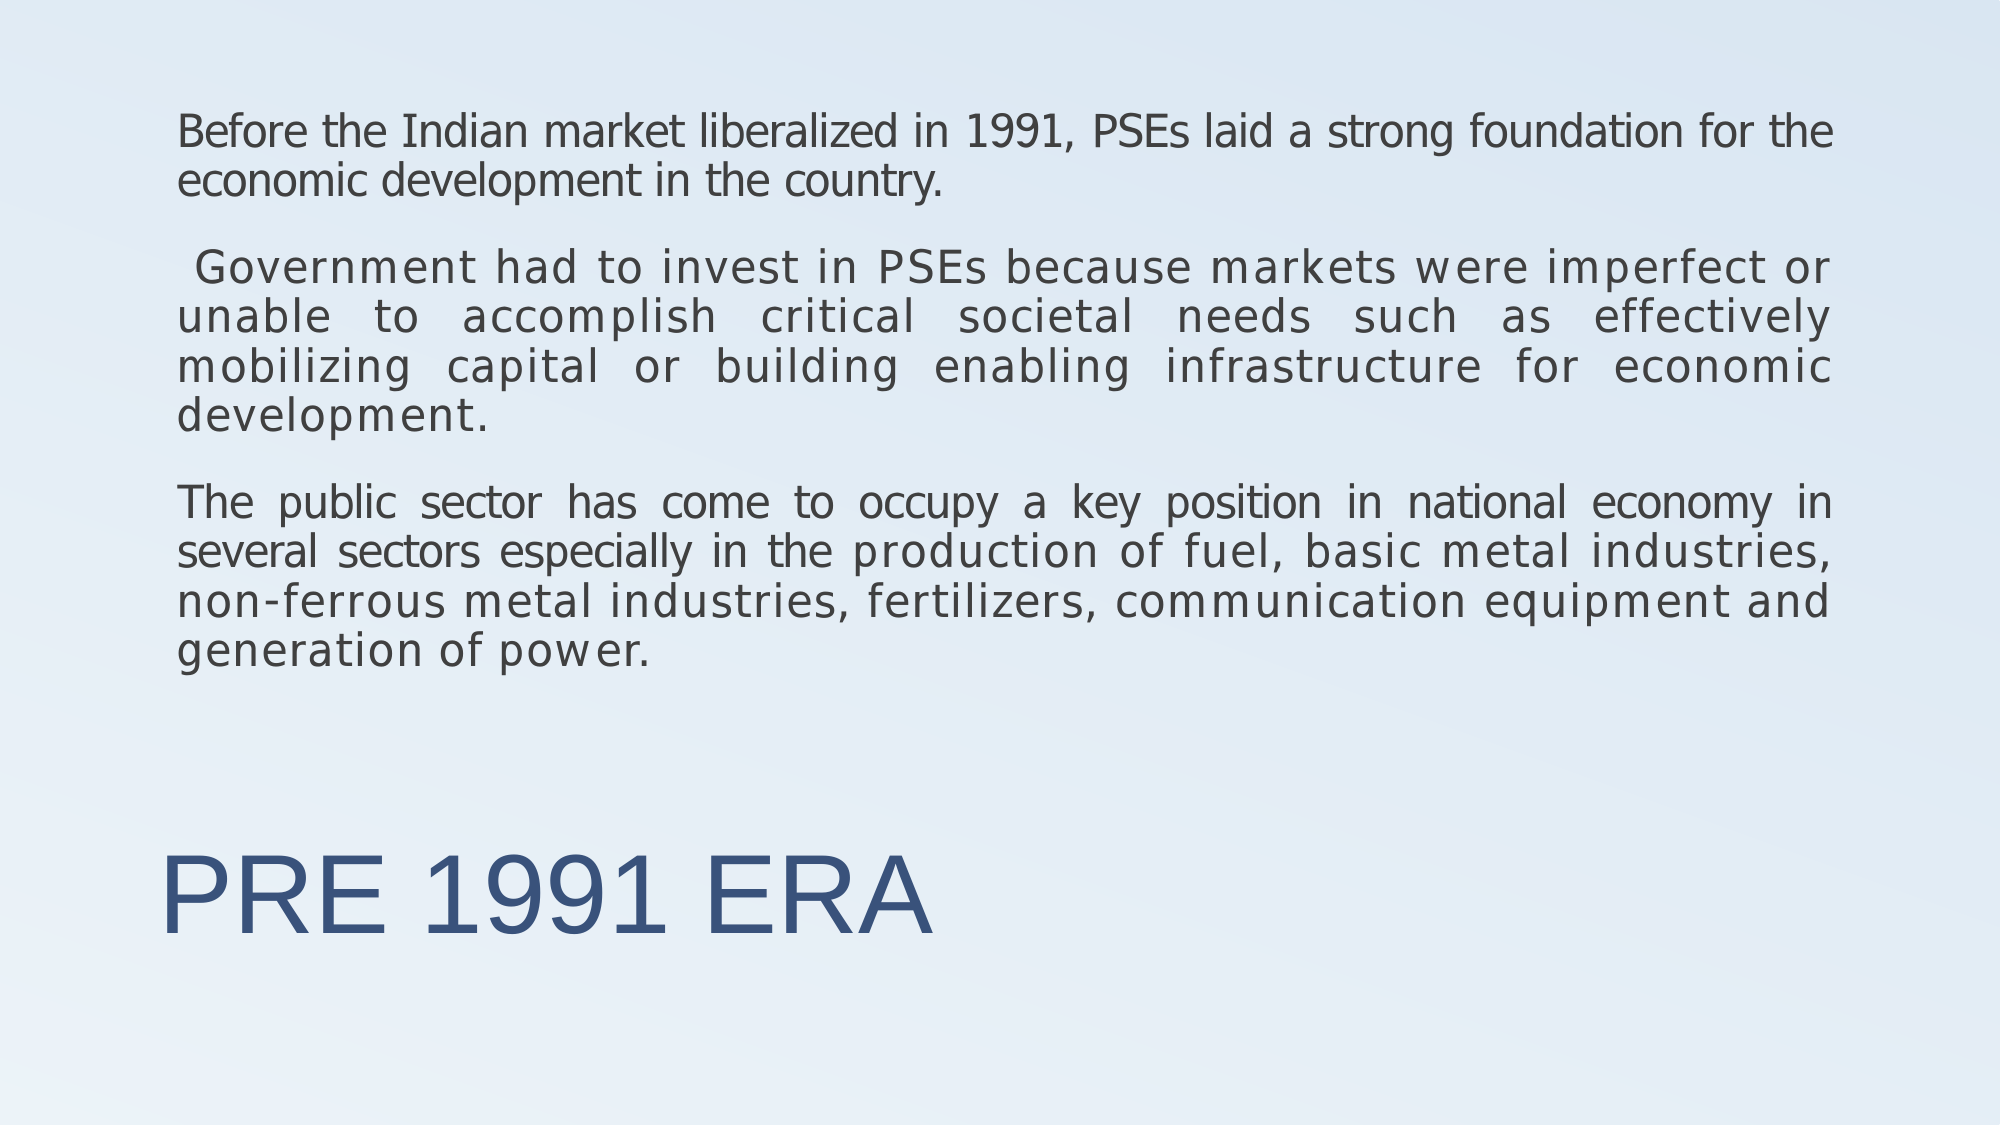

Before the Indian market liberalized in 1991, PSEs laid a strong foundation for the economic development in the country.
 Government had to invest in PSEs because markets were imperfect or unable to accomplish critical societal needs such as effectively mobilizing capital or building enabling infrastructure for economic development.
The public sector has come to occupy a key position in national economy in several sectors especially in the production of fuel, basic metal industries, non-ferrous metal industries, fertilizers, communication equipment and generation of power.
# PRE 1991 ERA